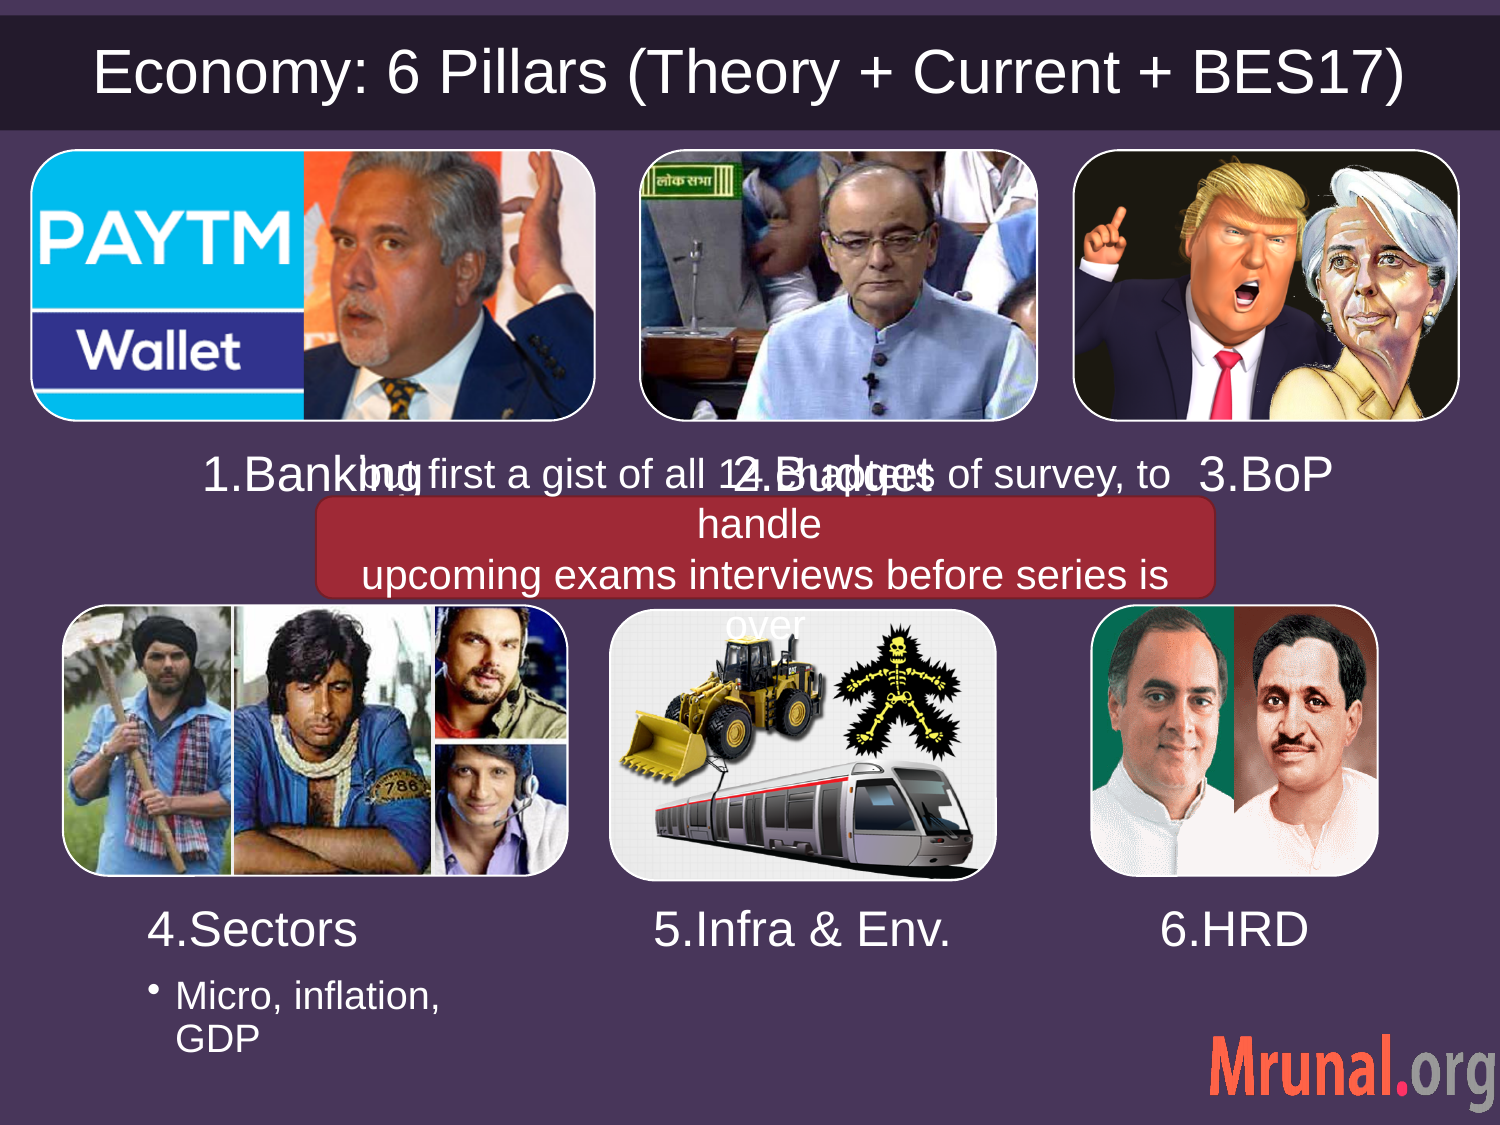

# Economy: 6 Pillars (Theory + Current + BES17)
1.Banking
2.Budget
3.BoP
4.Sectors
Micro, inflation, GDP
5.Infra & Env.
6.HRD
but first a gist of all 14 chapters of survey, to handle
upcoming exams interviews before series is over